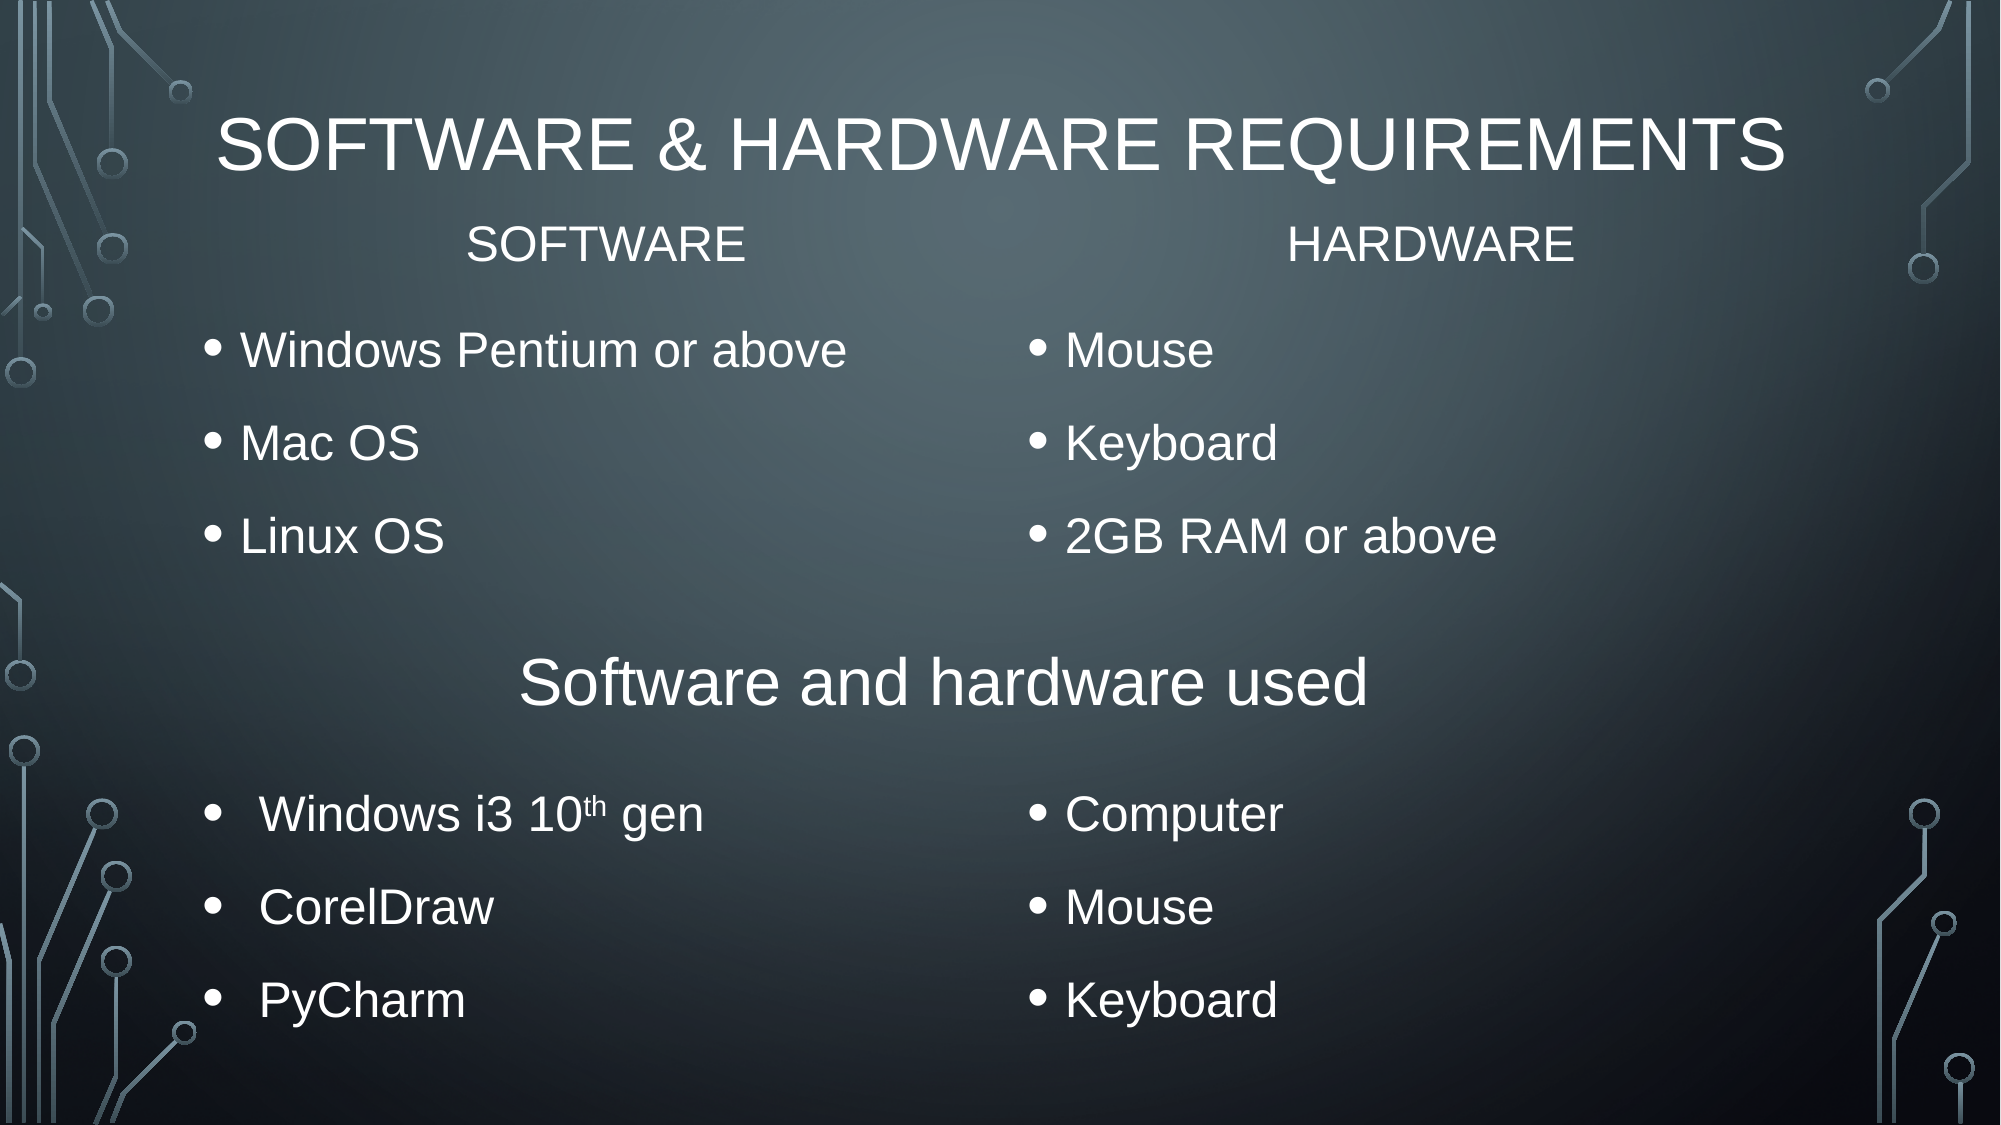

# Software & Hardware Requirements
Software

Hardware

Windows Pentium or above
Mac OS
Linux OS

Windows i3 10th gen
CorelDraw
PyCharm

Mouse
Keyboard
2GB RAM or above

Computer
Mouse
Keyboard
Software and hardware used